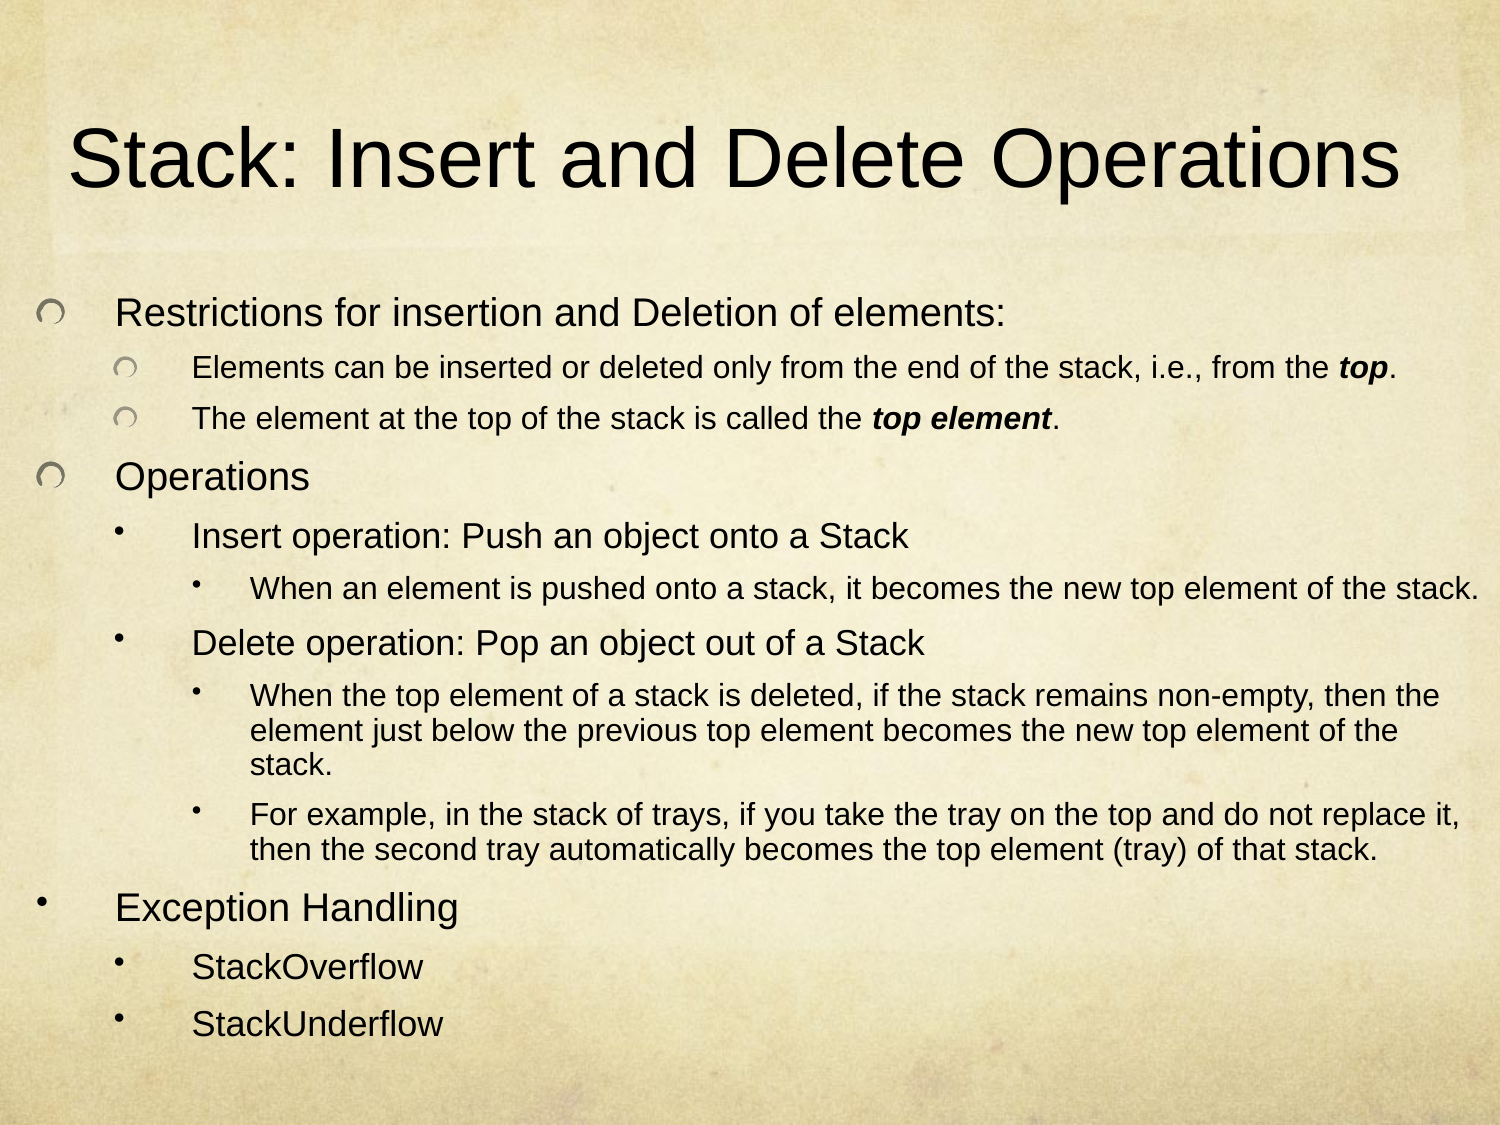

# Stack: Insert and Delete Operations
Restrictions for insertion and Deletion of elements:
Elements can be inserted or deleted only from the end of the stack, i.e., from the top.
The element at the top of the stack is called the top element.
Operations
Insert operation: Push an object onto a Stack
When an element is pushed onto a stack, it becomes the new top element of the stack.
Delete operation: Pop an object out of a Stack
When the top element of a stack is deleted, if the stack remains non-empty, then the element just below the previous top element becomes the new top element of the stack.
For example, in the stack of trays, if you take the tray on the top and do not replace it, then the second tray automatically becomes the top element (tray) of that stack.
Exception Handling
StackOverflow
StackUnderflow